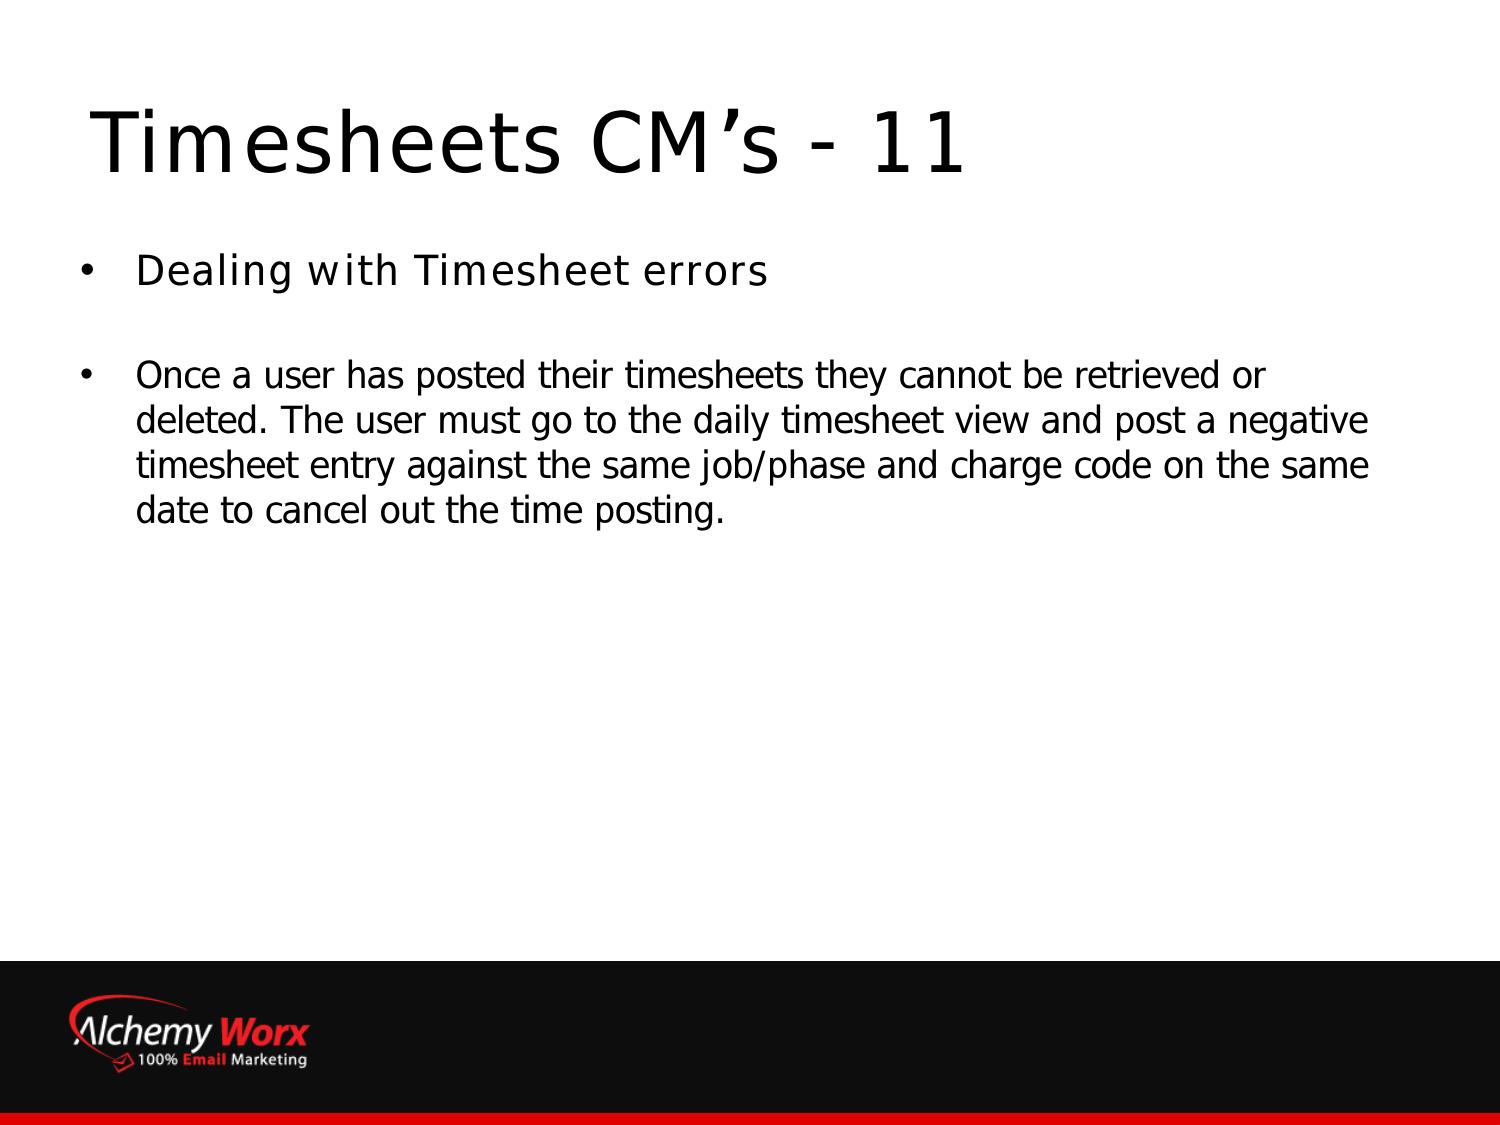

# Timesheets CM’s - 11

Dealing with Timesheet errors
Once a user has posted their timesheets they cannot be retrieved or deleted. The user must go to the daily timesheet view and post a negative timesheet entry against the same job/phase and charge code on the same date to cancel out the time posting.